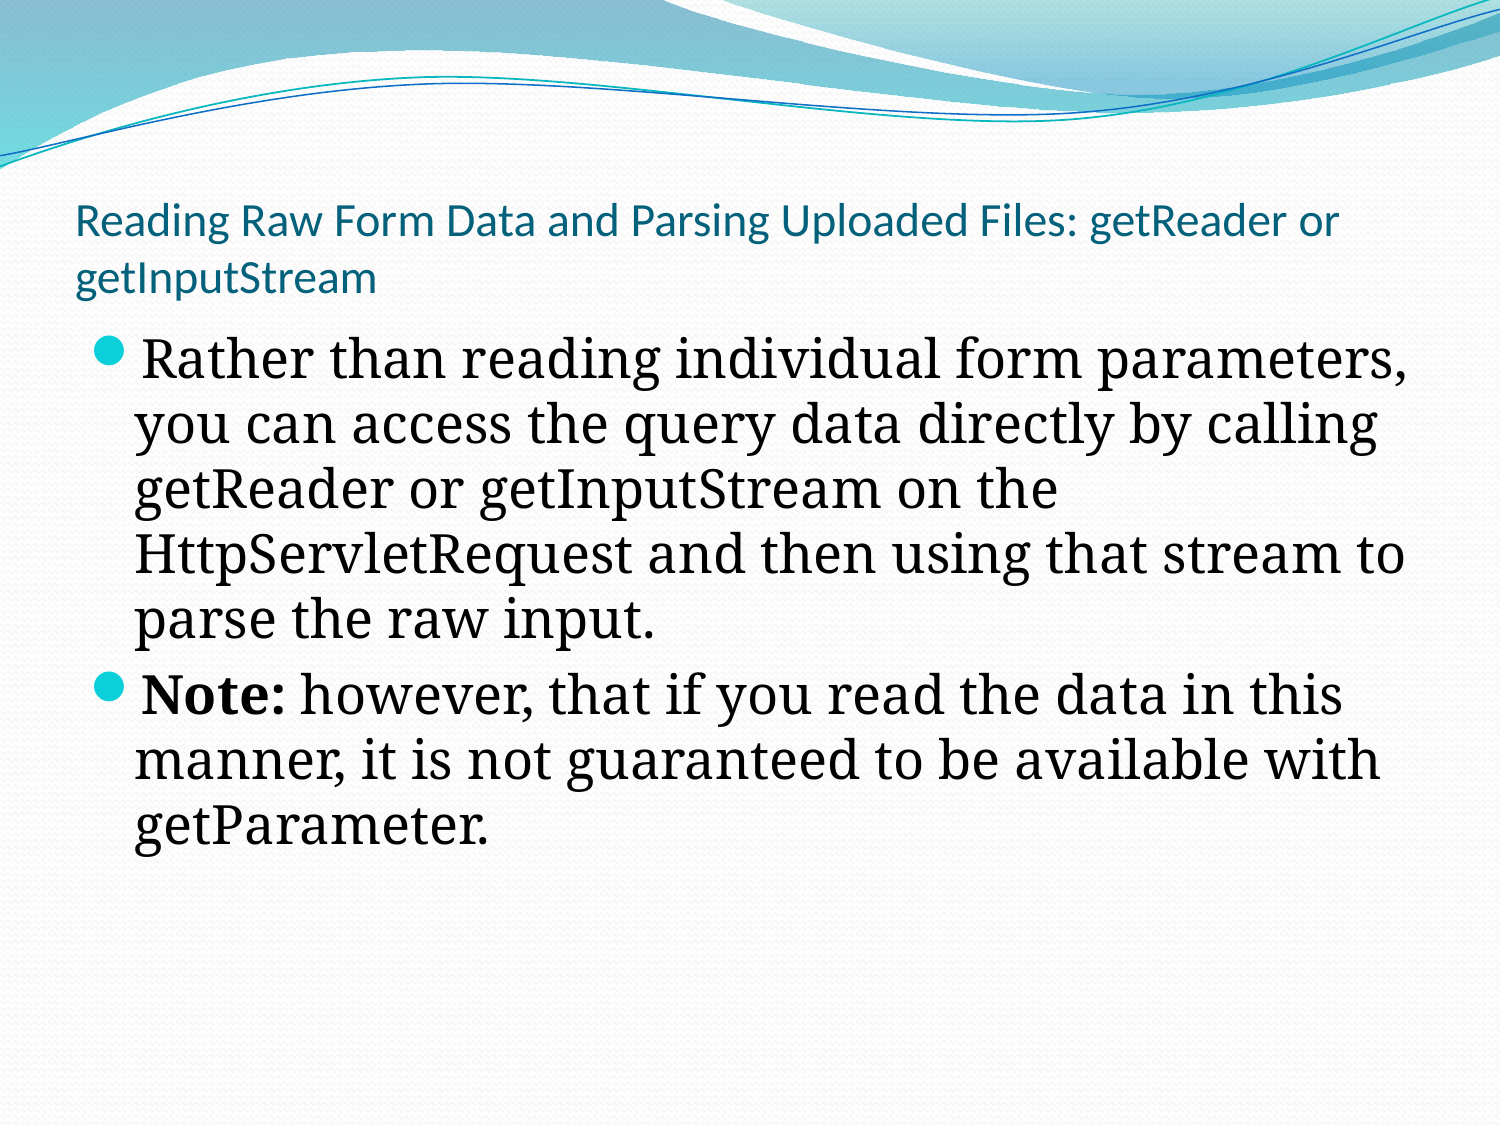

# Reading Raw Form Data and Parsing Uploaded Files: getReader or getInputStream
Rather than reading individual form parameters, you can access the query data directly by calling getReader or getInputStream on the HttpServletRequest and then using that stream to parse the raw input.
Note: however, that if you read the data in this manner, it is not guaranteed to be available with getParameter.